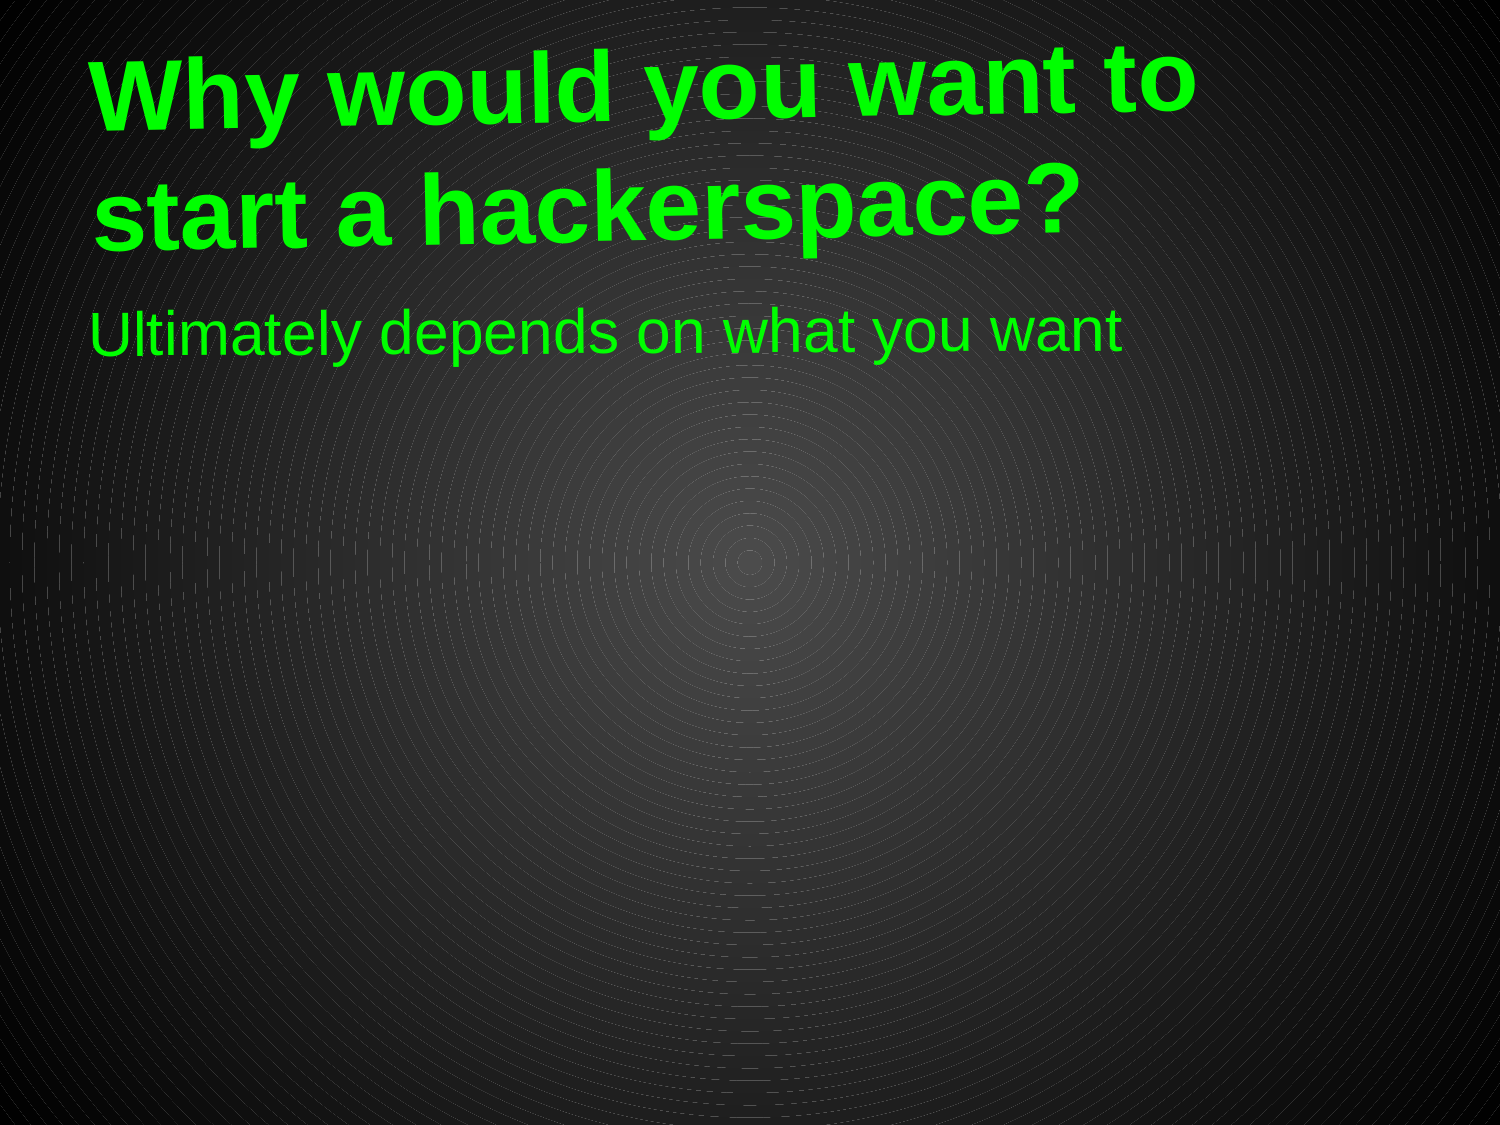

# Why would you want to start a hackerspace?
Ultimately depends on what you want